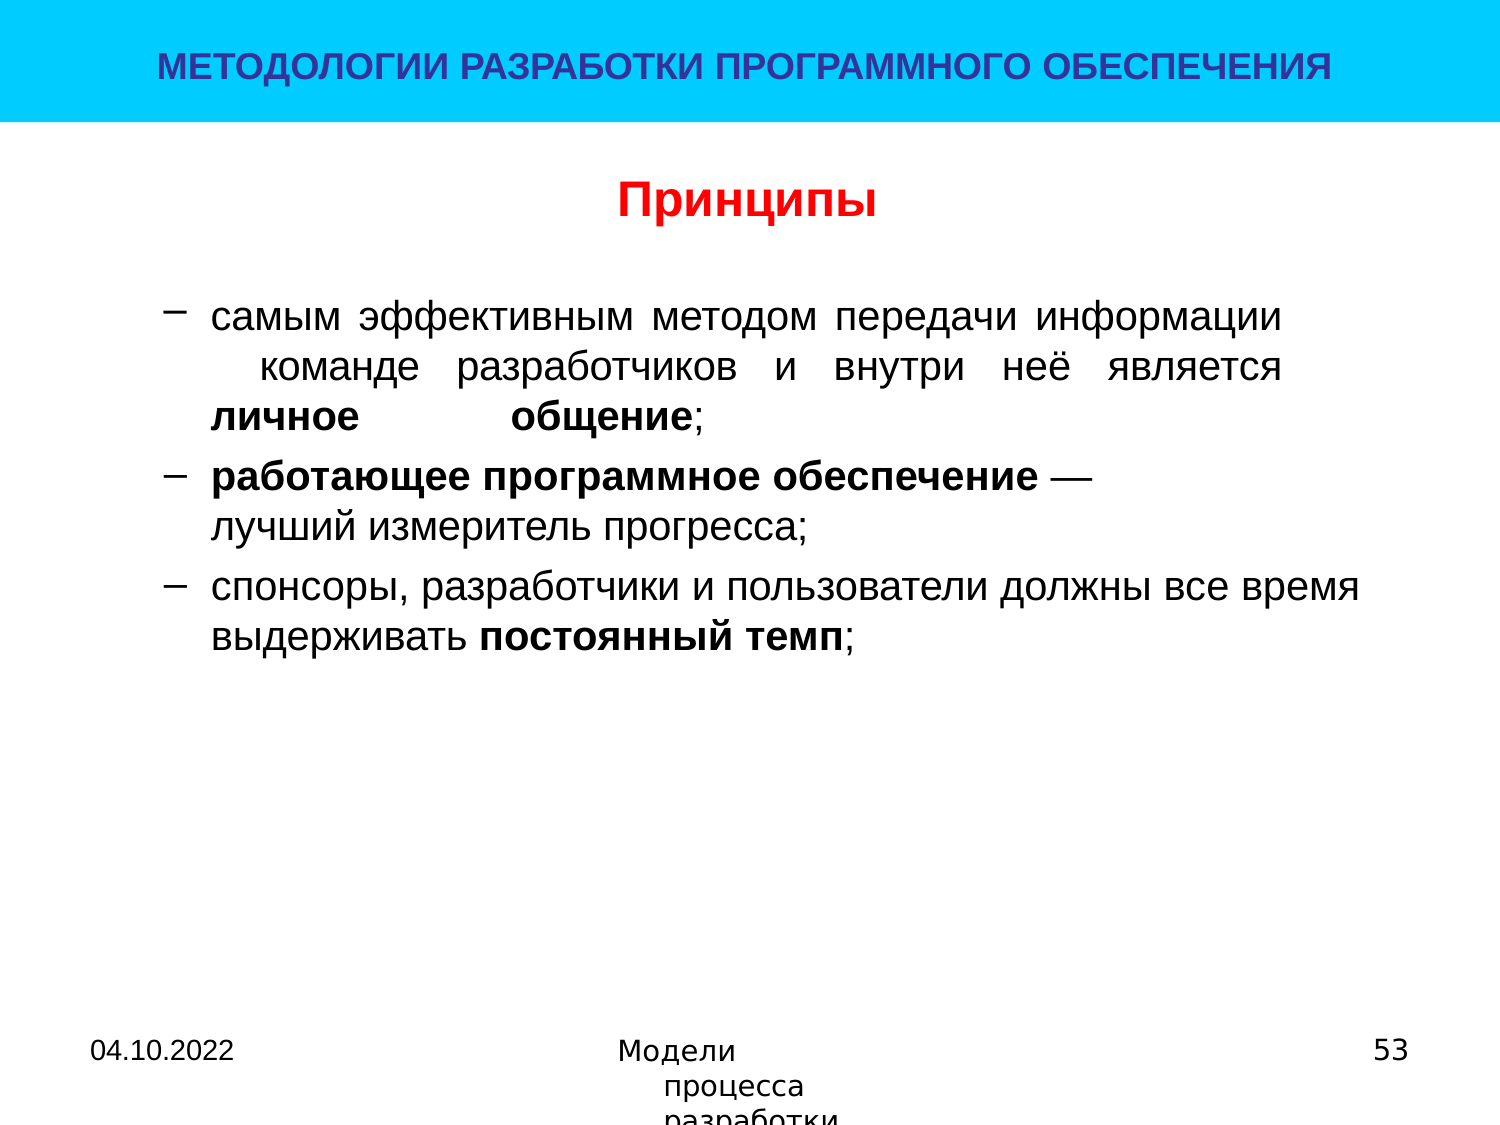

МЕТОДОЛОГИИ РАЗРАБОТКИ ПРОГРАММНОГО ОБЕСПЕЧЕНИЯ
# Принципы
самым эффективным методом передачи информации 	команде разработчиков и внутри неё является личное 	общение;
работающее программное обеспечение — лучший измеритель прогресса;
спонсоры, разработчики и пользователи должны все время выдерживать постоянный темп;
53
Модели процесса разработки
04.10.2022